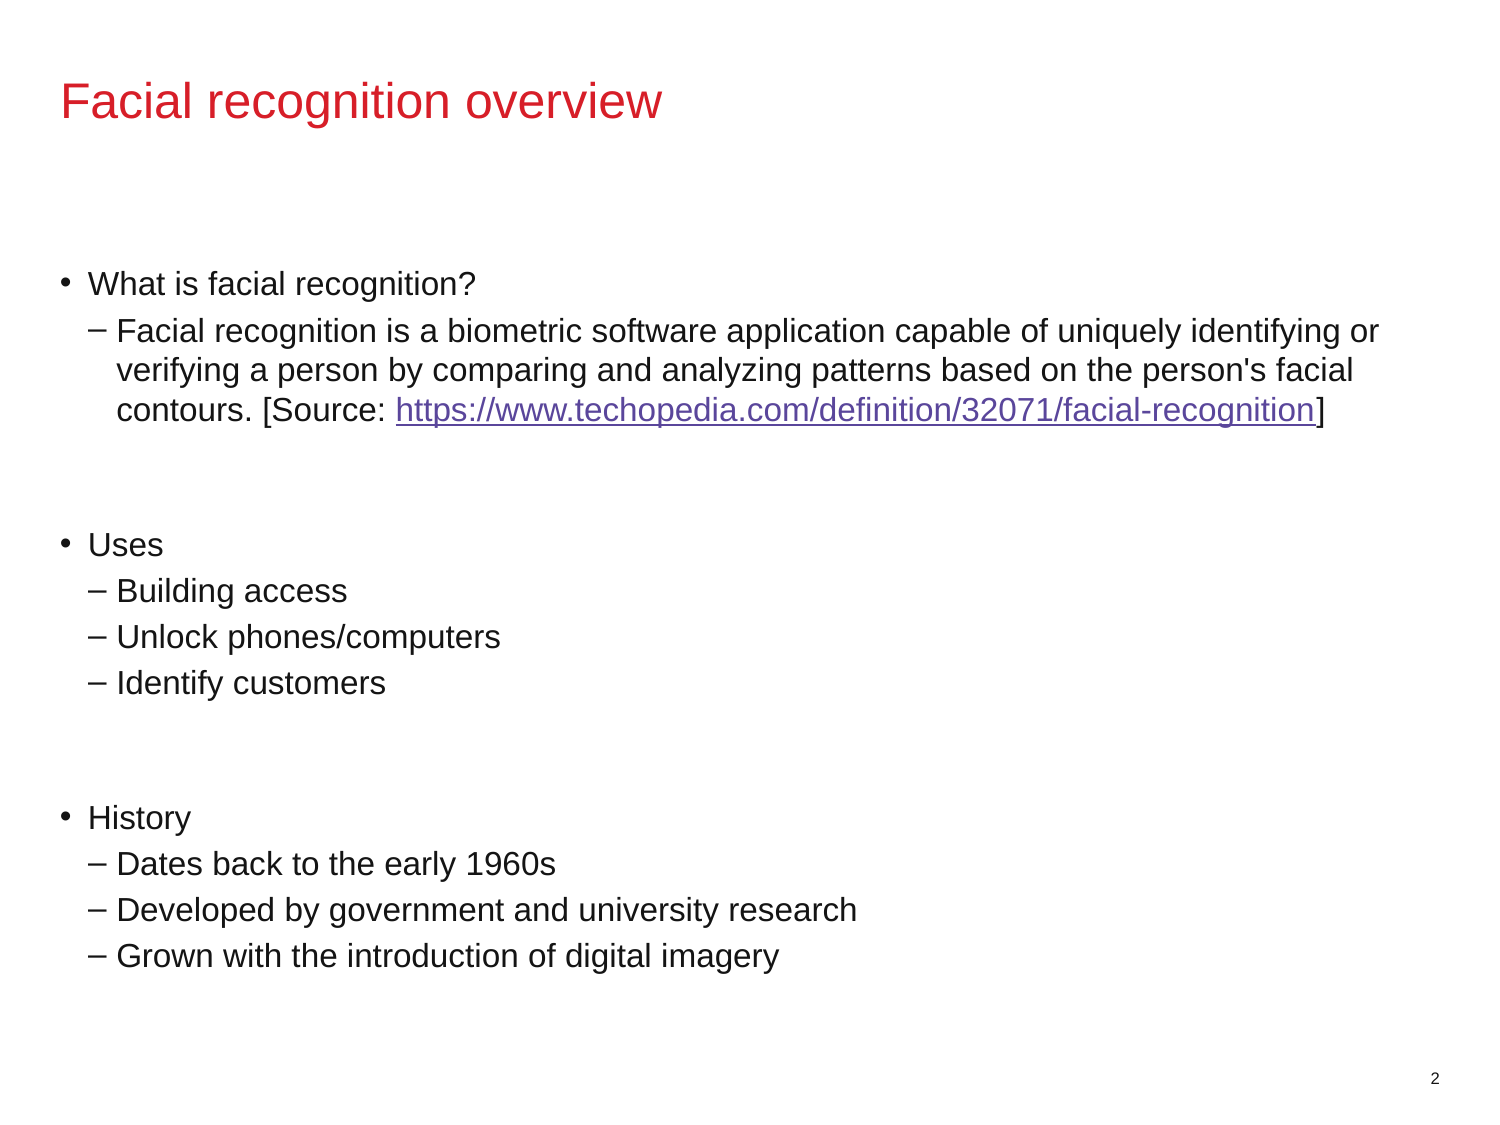

# Facial recognition overview
What is facial recognition?
Facial recognition is a biometric software application capable of uniquely identifying or verifying a person by comparing and analyzing patterns based on the person's facial contours. [Source: https://www.techopedia.com/definition/32071/facial-recognition]

Uses
Building access
Unlock phones/computers
Identify customers

History
Dates back to the early 1960s
Developed by government and university research
Grown with the introduction of digital imagery
2